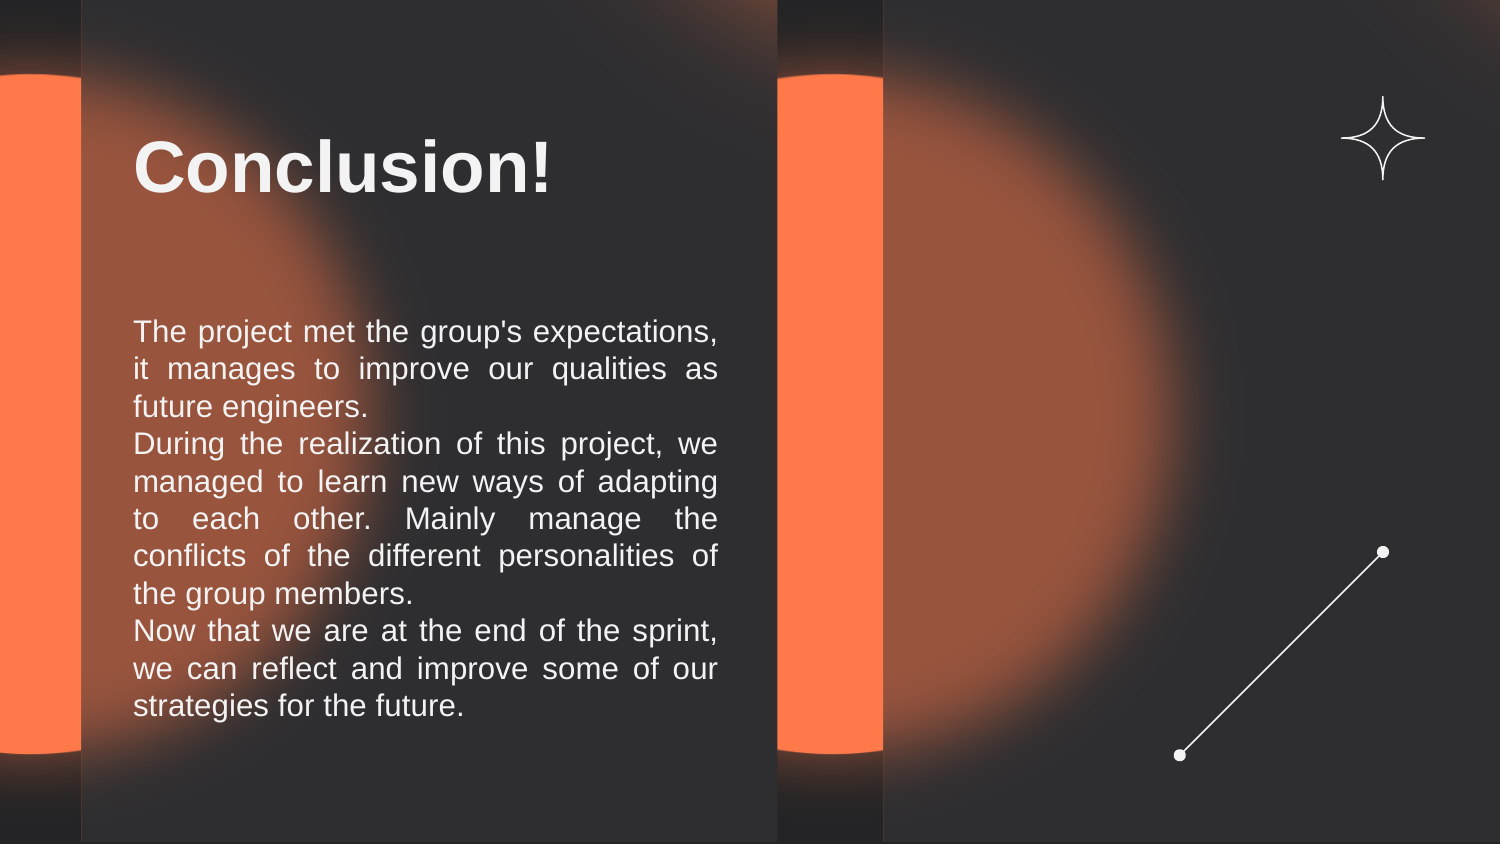

# Conclusion!

The project met the group's expectations, it manages to improve our qualities as future engineers.
During the realization of this project, we managed to learn new ways of adapting to each other. Mainly manage the conflicts of the different personalities of the group members.
Now that we are at the end of the sprint, we can reflect and improve some of our strategies for the future.